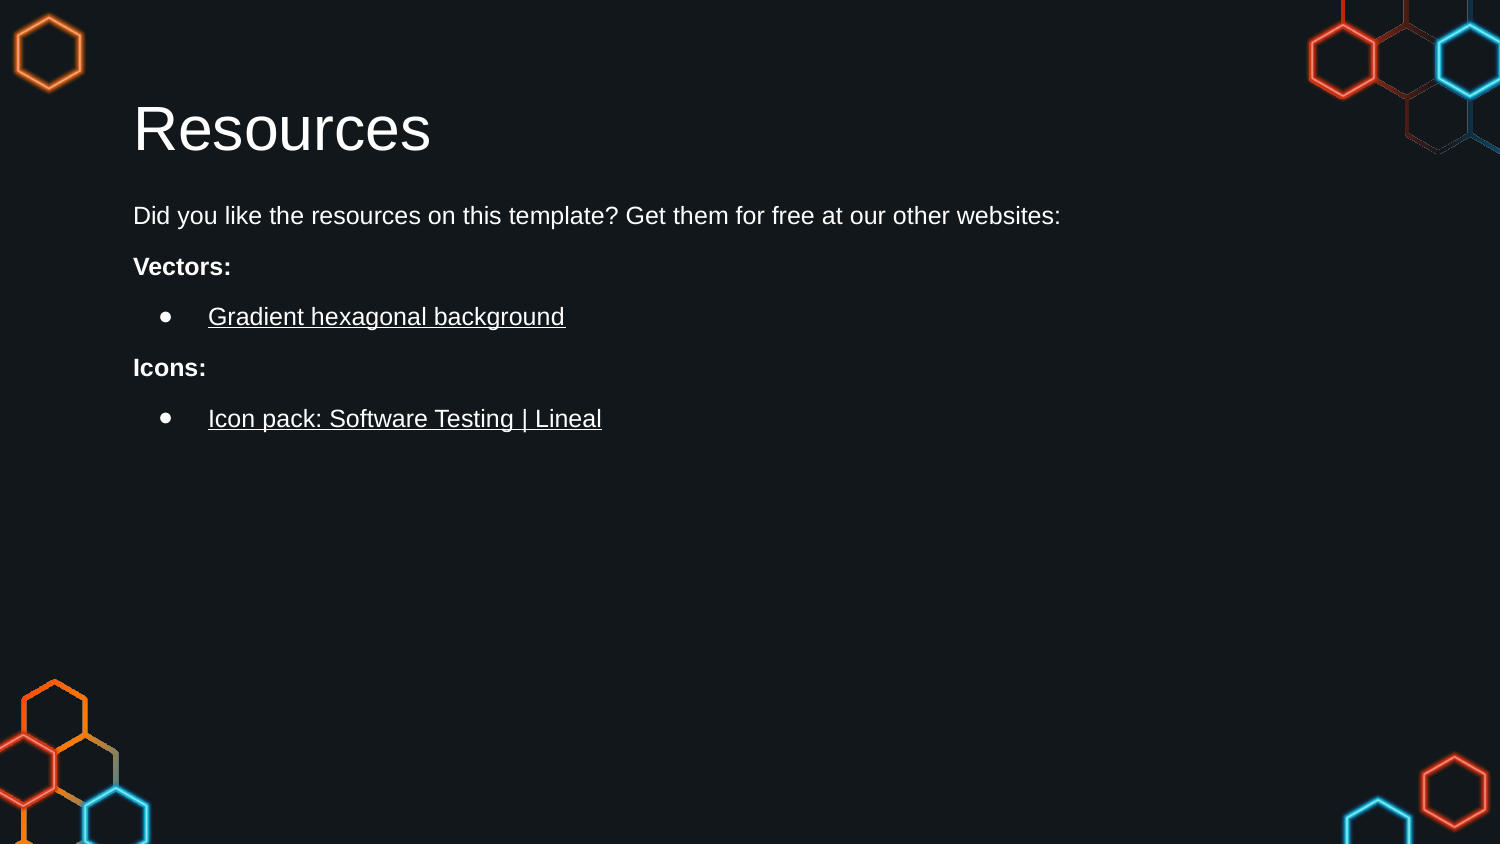

# Resources
Did you like the resources on this template? Get them for free at our other websites:
Vectors:
Gradient hexagonal background
Icons:
Icon pack: Software Testing | Lineal